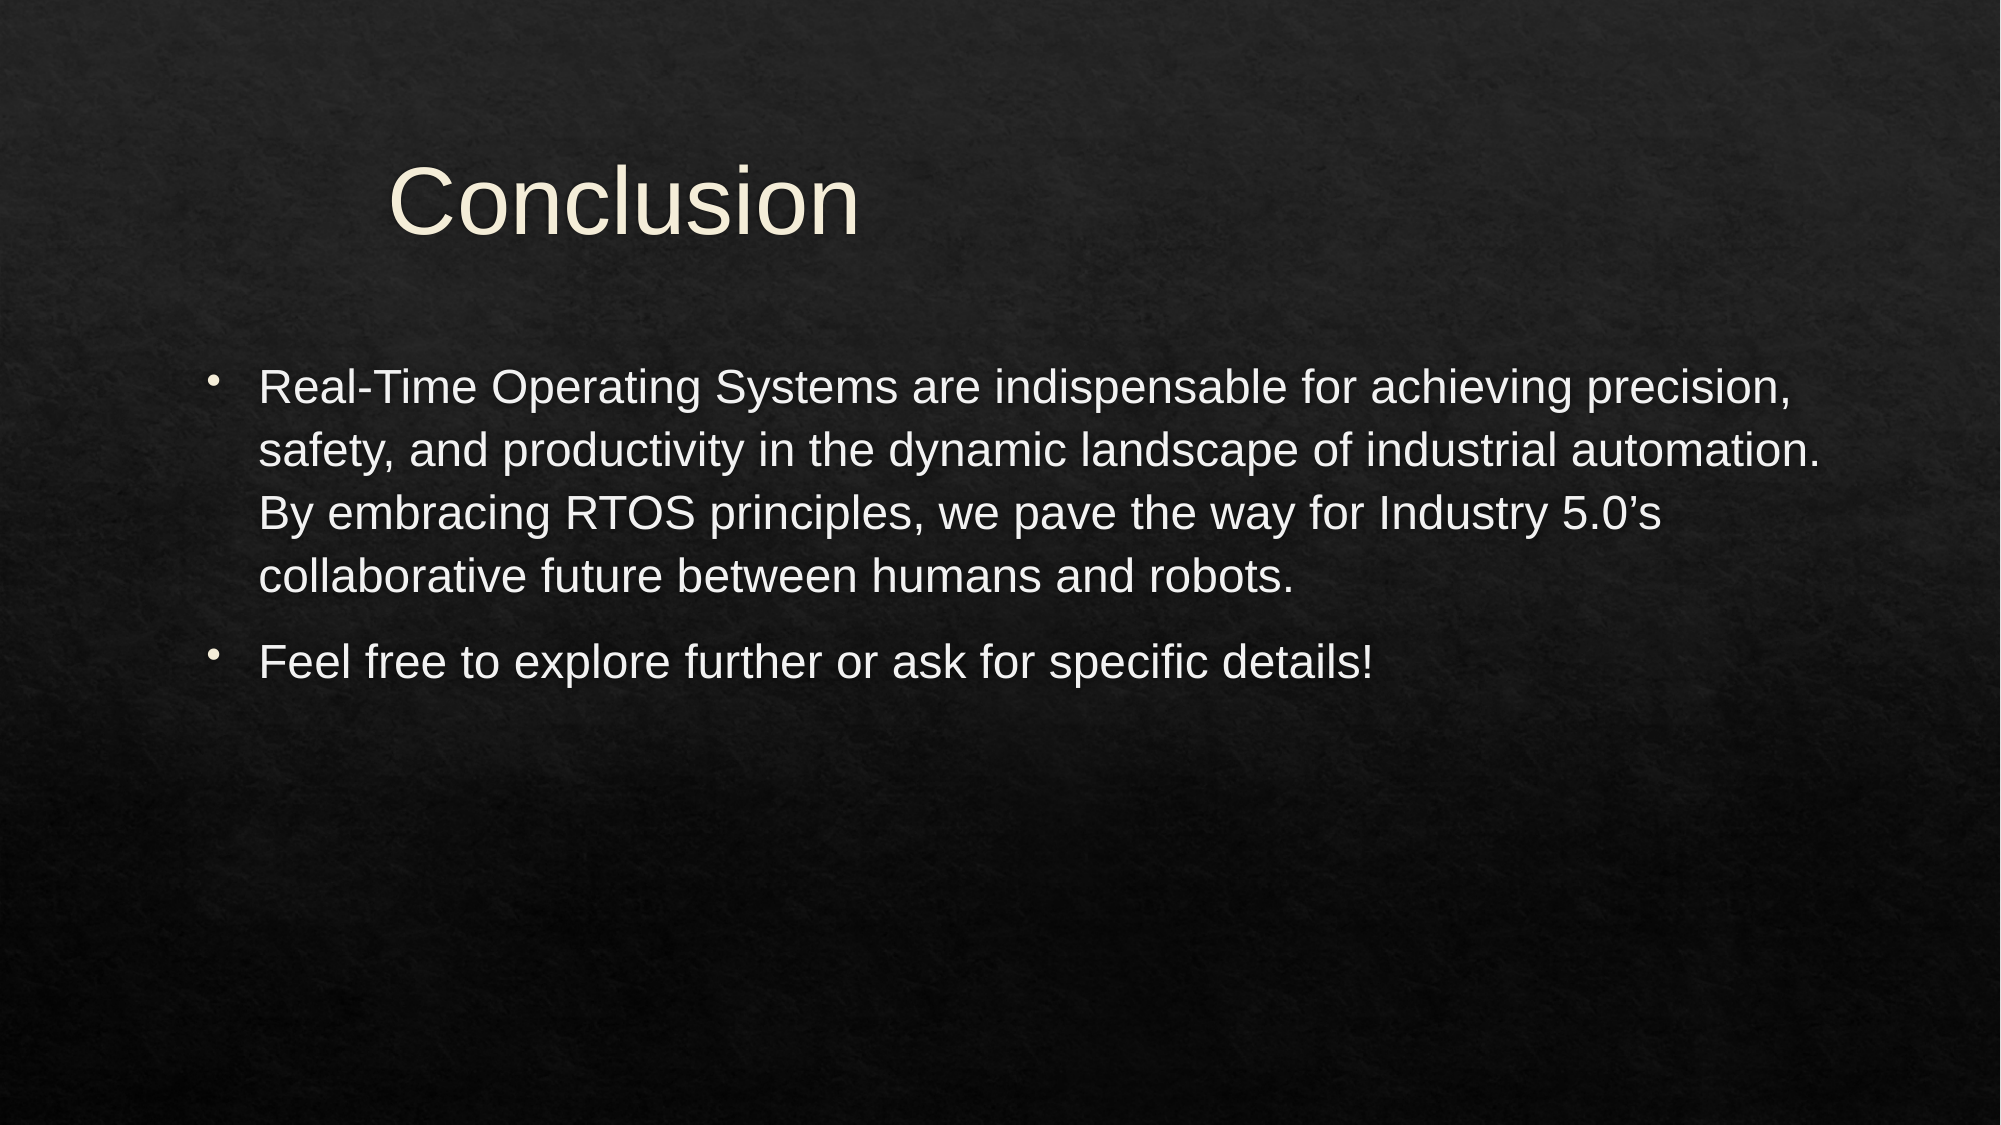

# Conclusion
Real-Time Operating Systems are indispensable for achieving precision, safety, and productivity in the dynamic landscape of industrial automation. By embracing RTOS principles, we pave the way for Industry 5.0’s collaborative future between humans and robots.
Feel free to explore further or ask for specific details!